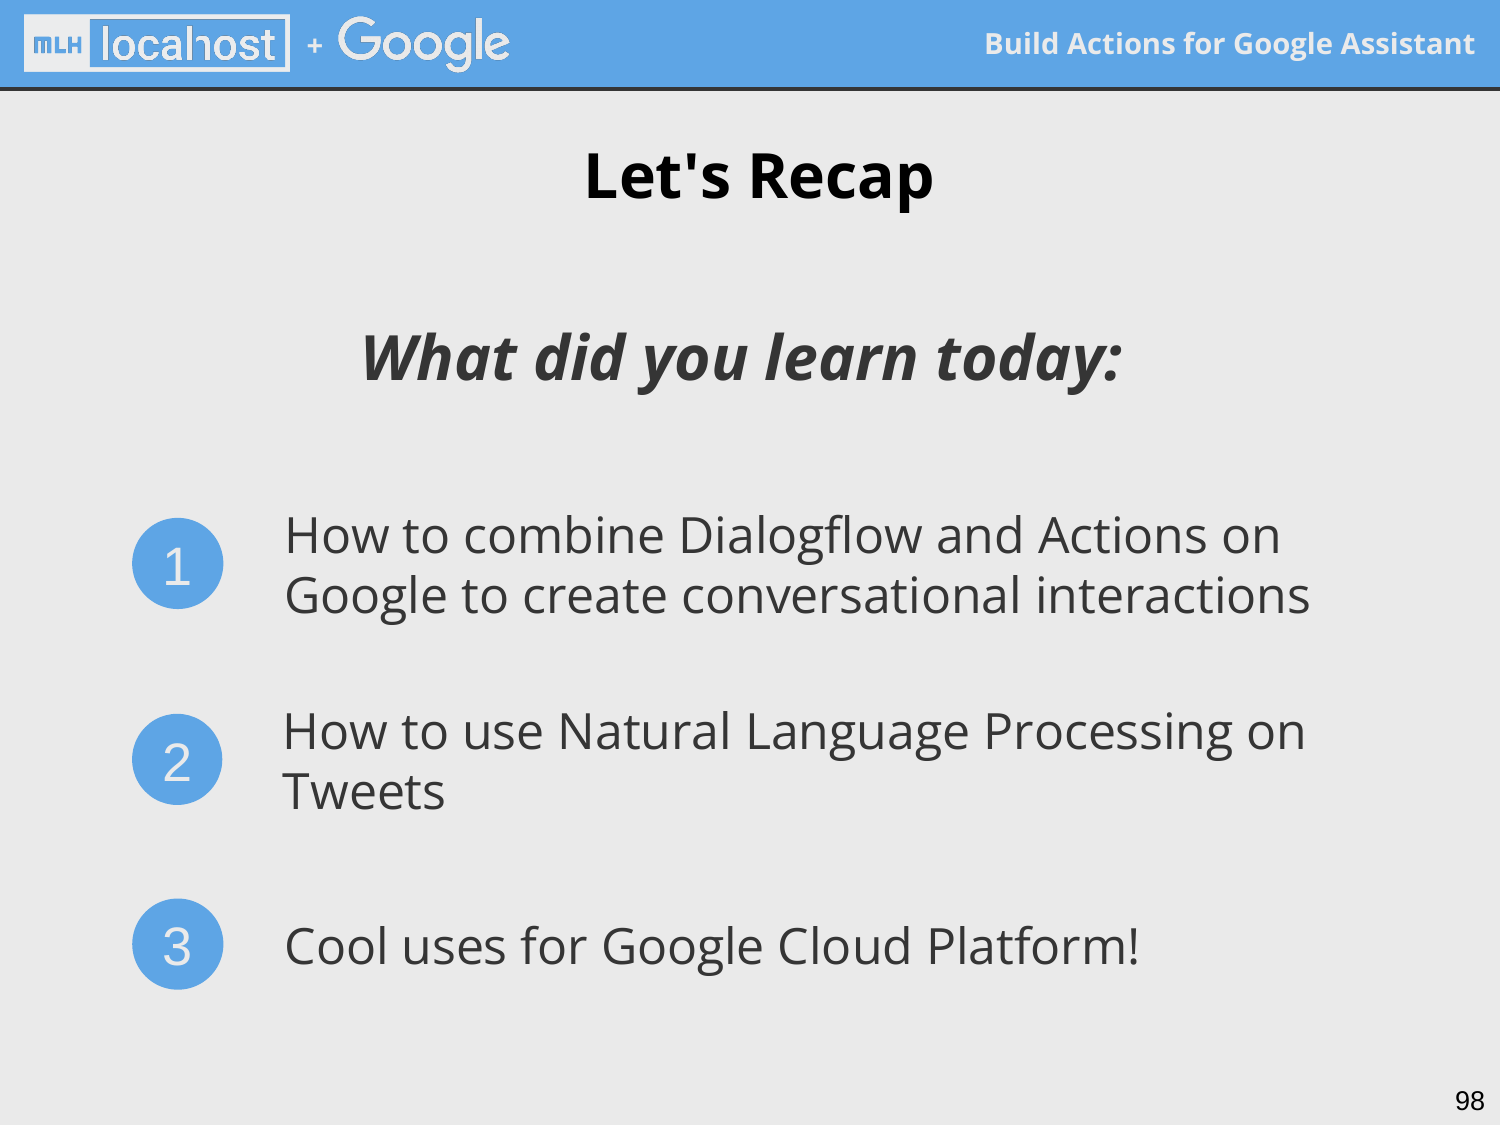

# Let's Recap
What did you learn today:
How to combine Dialogflow and Actions on Google to create conversational interactions
1
How to use Natural Language Processing on Tweets
2
Cool uses for Google Cloud Platform!
3